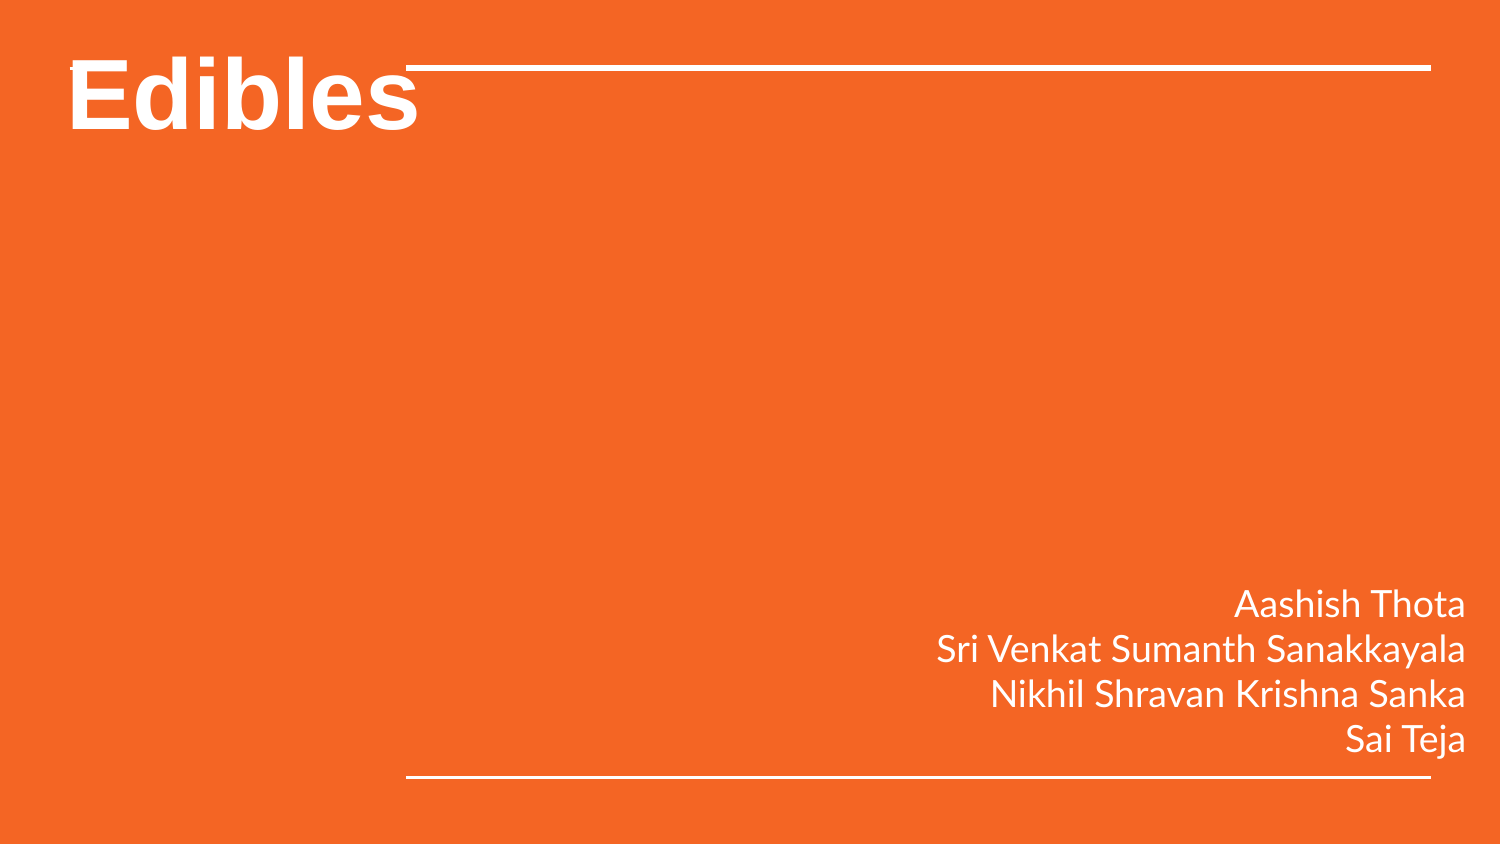

# Edibles

Aashish Thota
Sri Venkat Sumanth Sanakkayala
Nikhil Shravan Krishna Sanka
Sai Teja